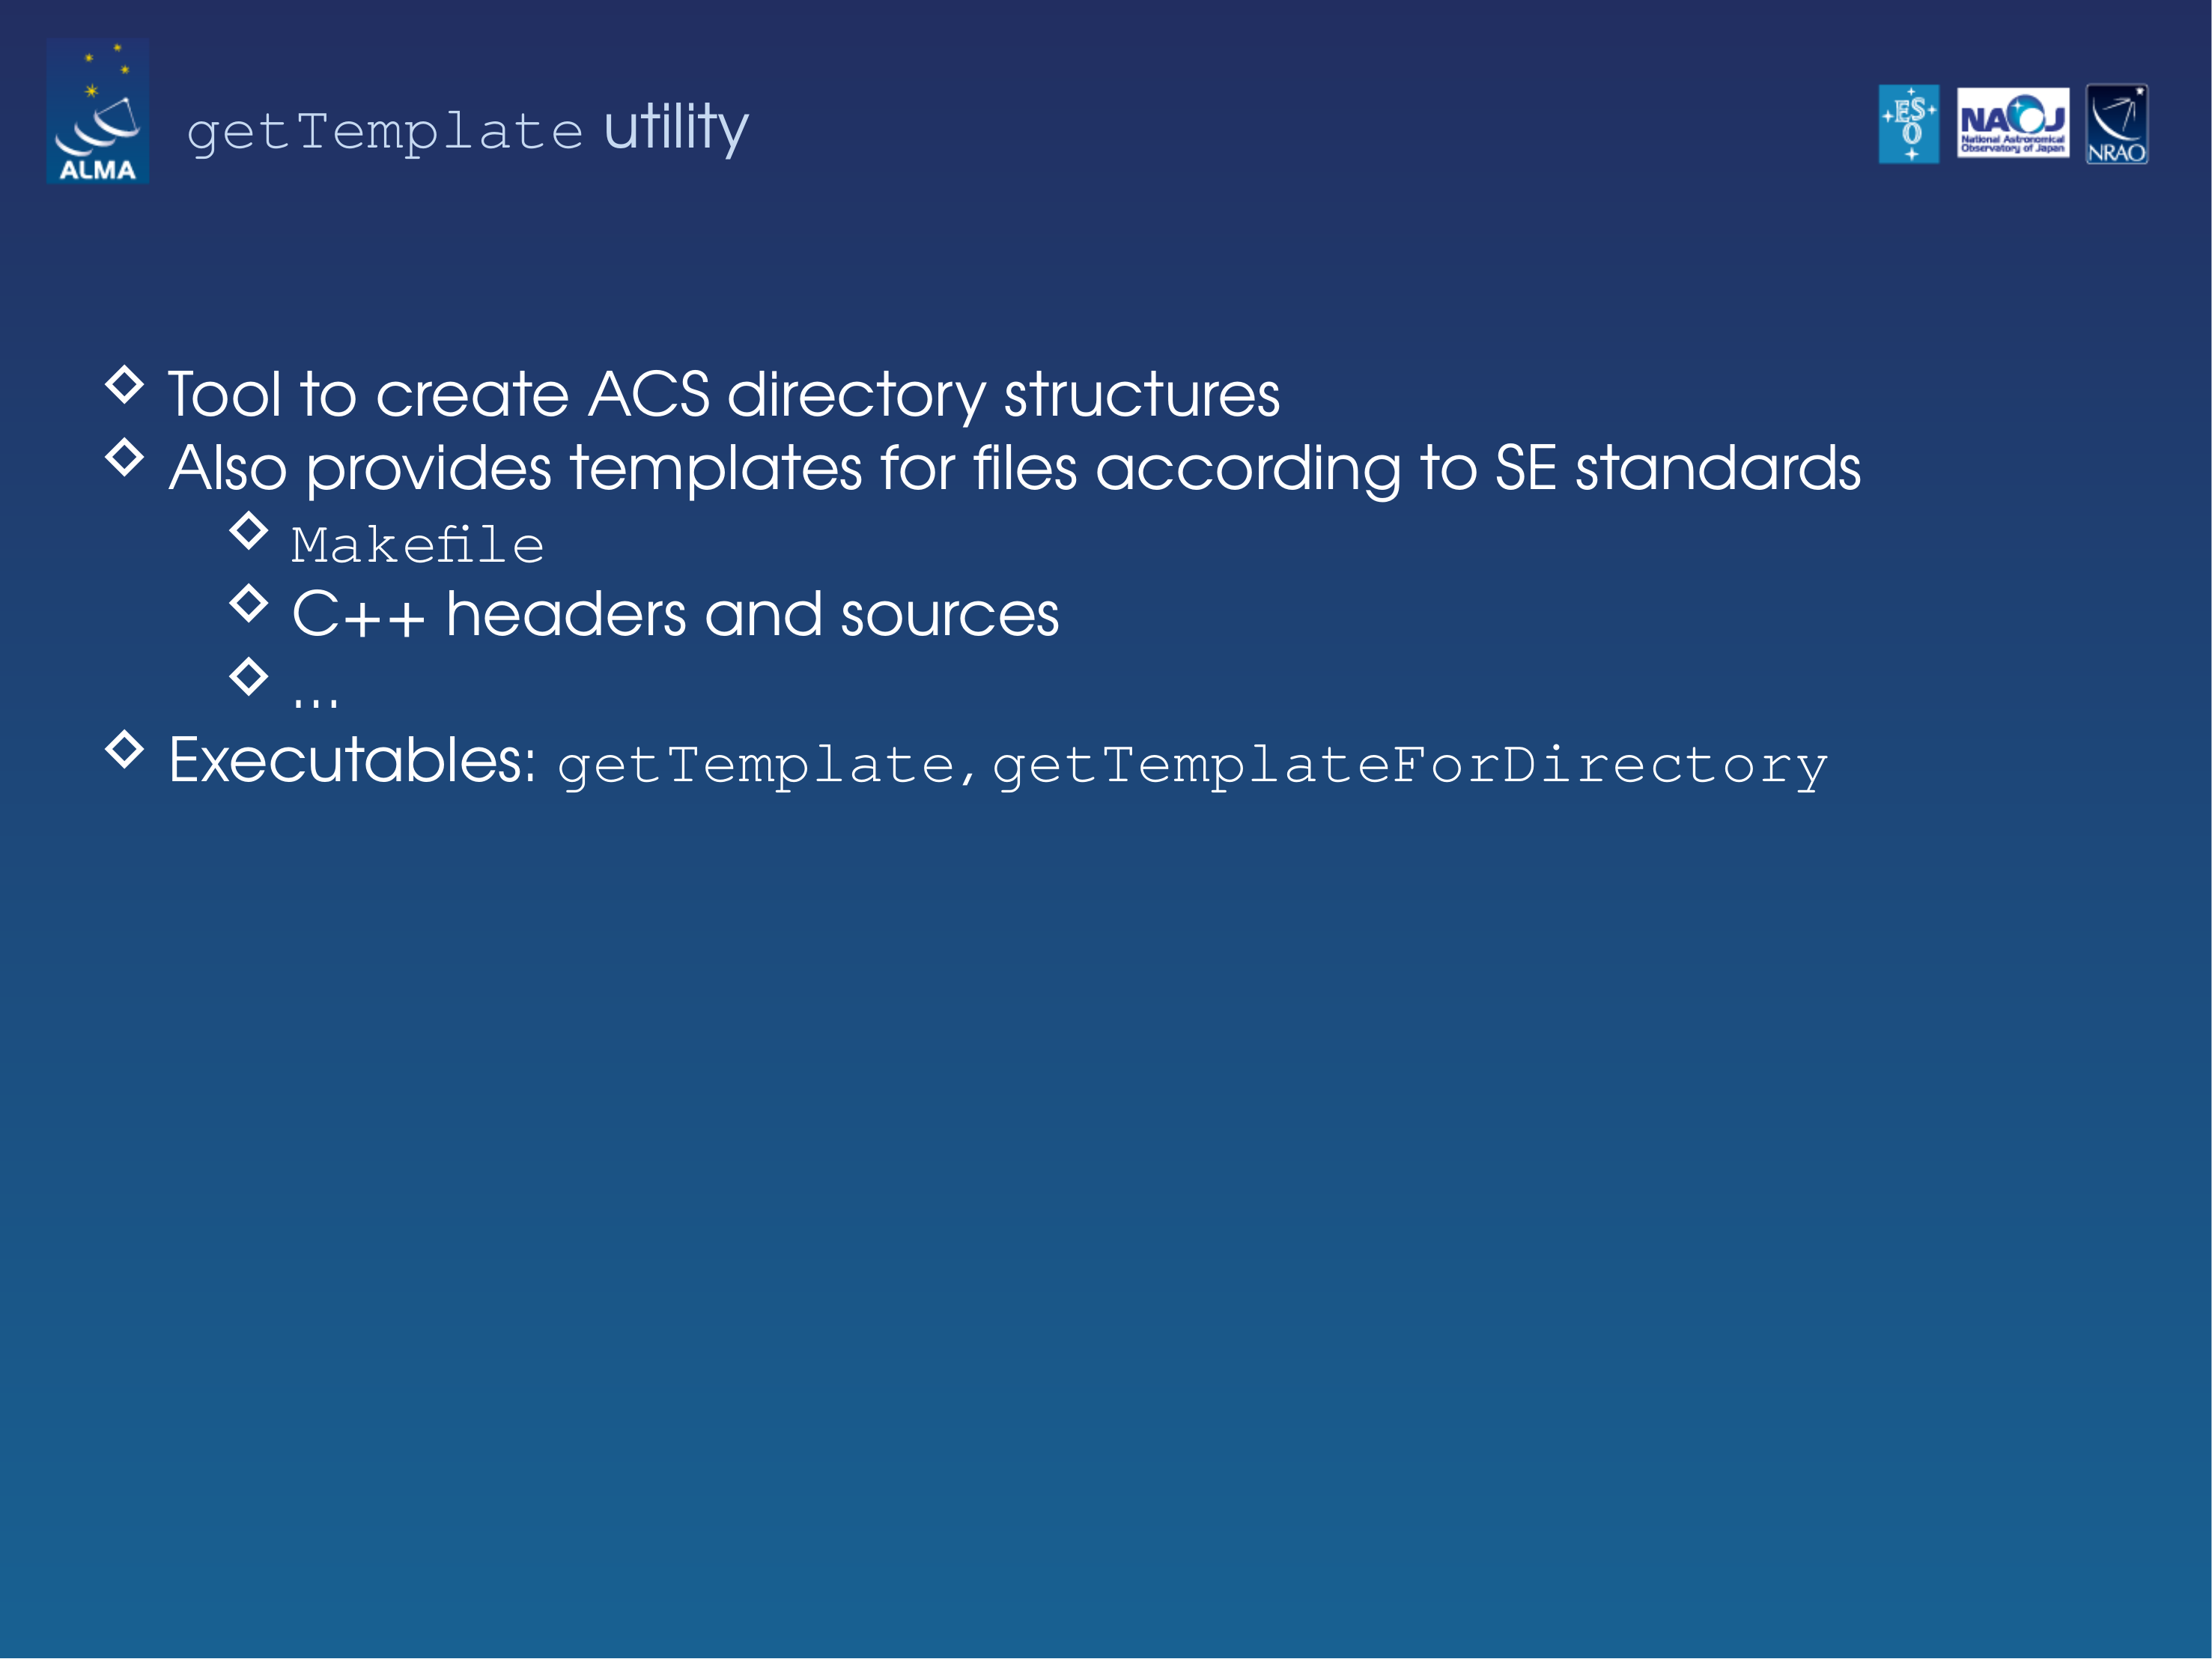

# getTemplate utility
Tool to create ACS directory structures
Also provides templates for files according to SE standards
Makefile
C++ headers and sources
…
Executables: getTemplate, getTemplateForDirectory